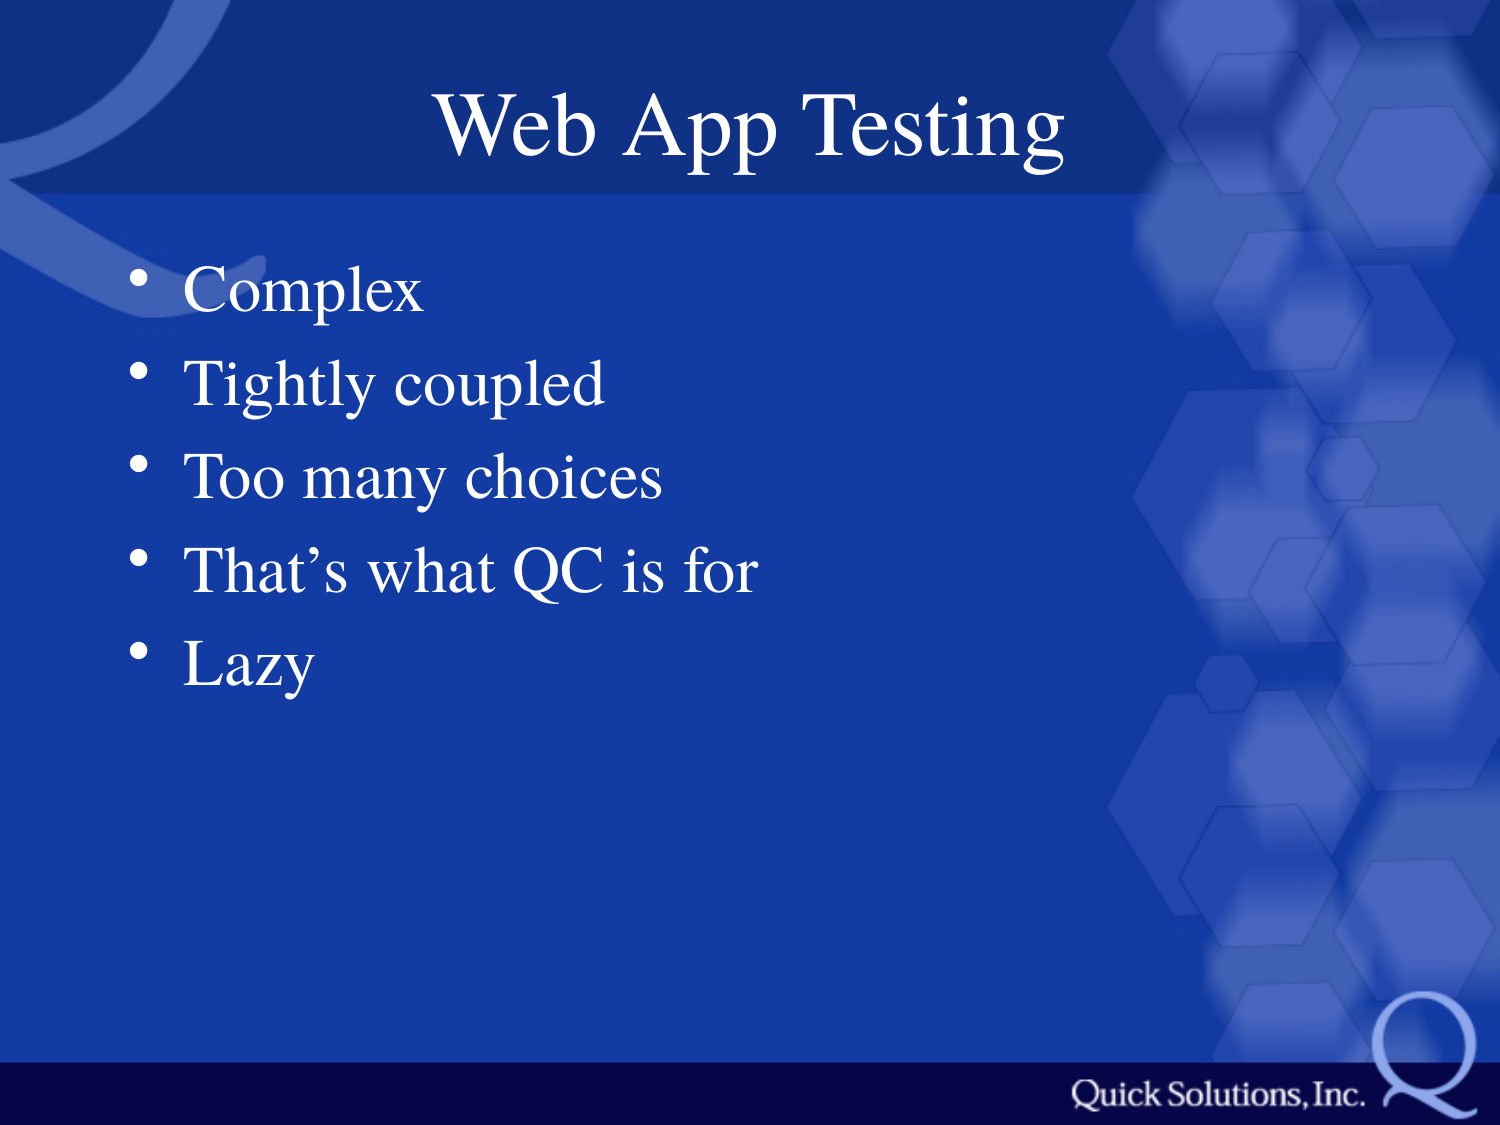

# Web App Testing
Complex
Tightly coupled
Too many choices
That’s what QC is for
Lazy